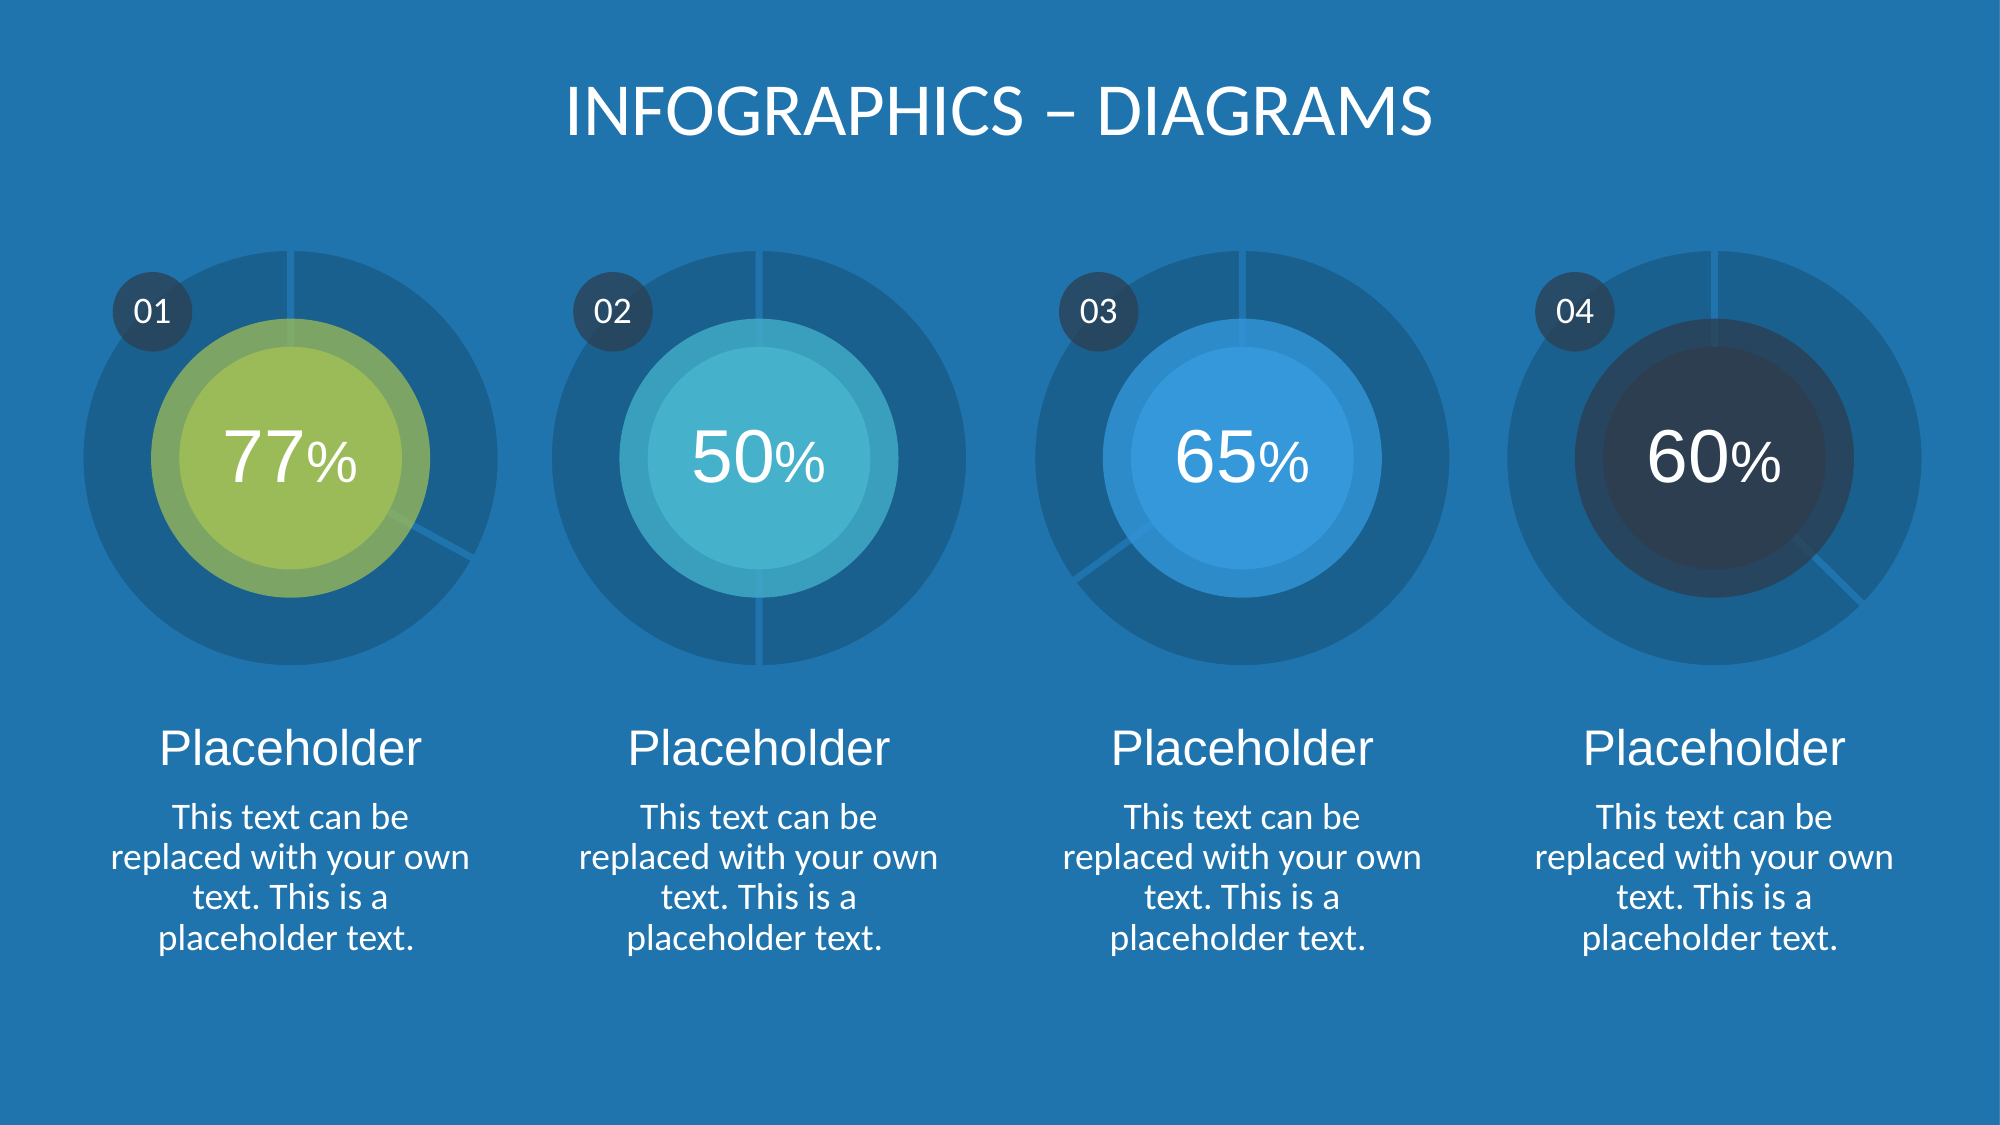

# Infographics – Diagrams
DATADRIVEN

### Chart

| Category | Verkauf |
|---|---|
| 1. Quartal | 33.0 |
77%
77%

### Chart

| Category | Verkauf |
|---|---|
| 1. Quartal | 50.0 |
77%
50%

### Chart

| Category | Verkauf |
|---|---|
| 1. Quartal | 65.0 |
77%
65%

### Chart

| Category | Verkauf |
|---|---|
| 1. Quartal | 40.0 |
77%
60%
01
02
03
04
Placeholder
This text can be replaced with your own text. This is a placeholder text.
Placeholder
This text can be replaced with your own text. This is a placeholder text.
Placeholder
This text can be replaced with your own text. This is a placeholder text.
Placeholder
This text can be replaced with your own text. This is a placeholder text.